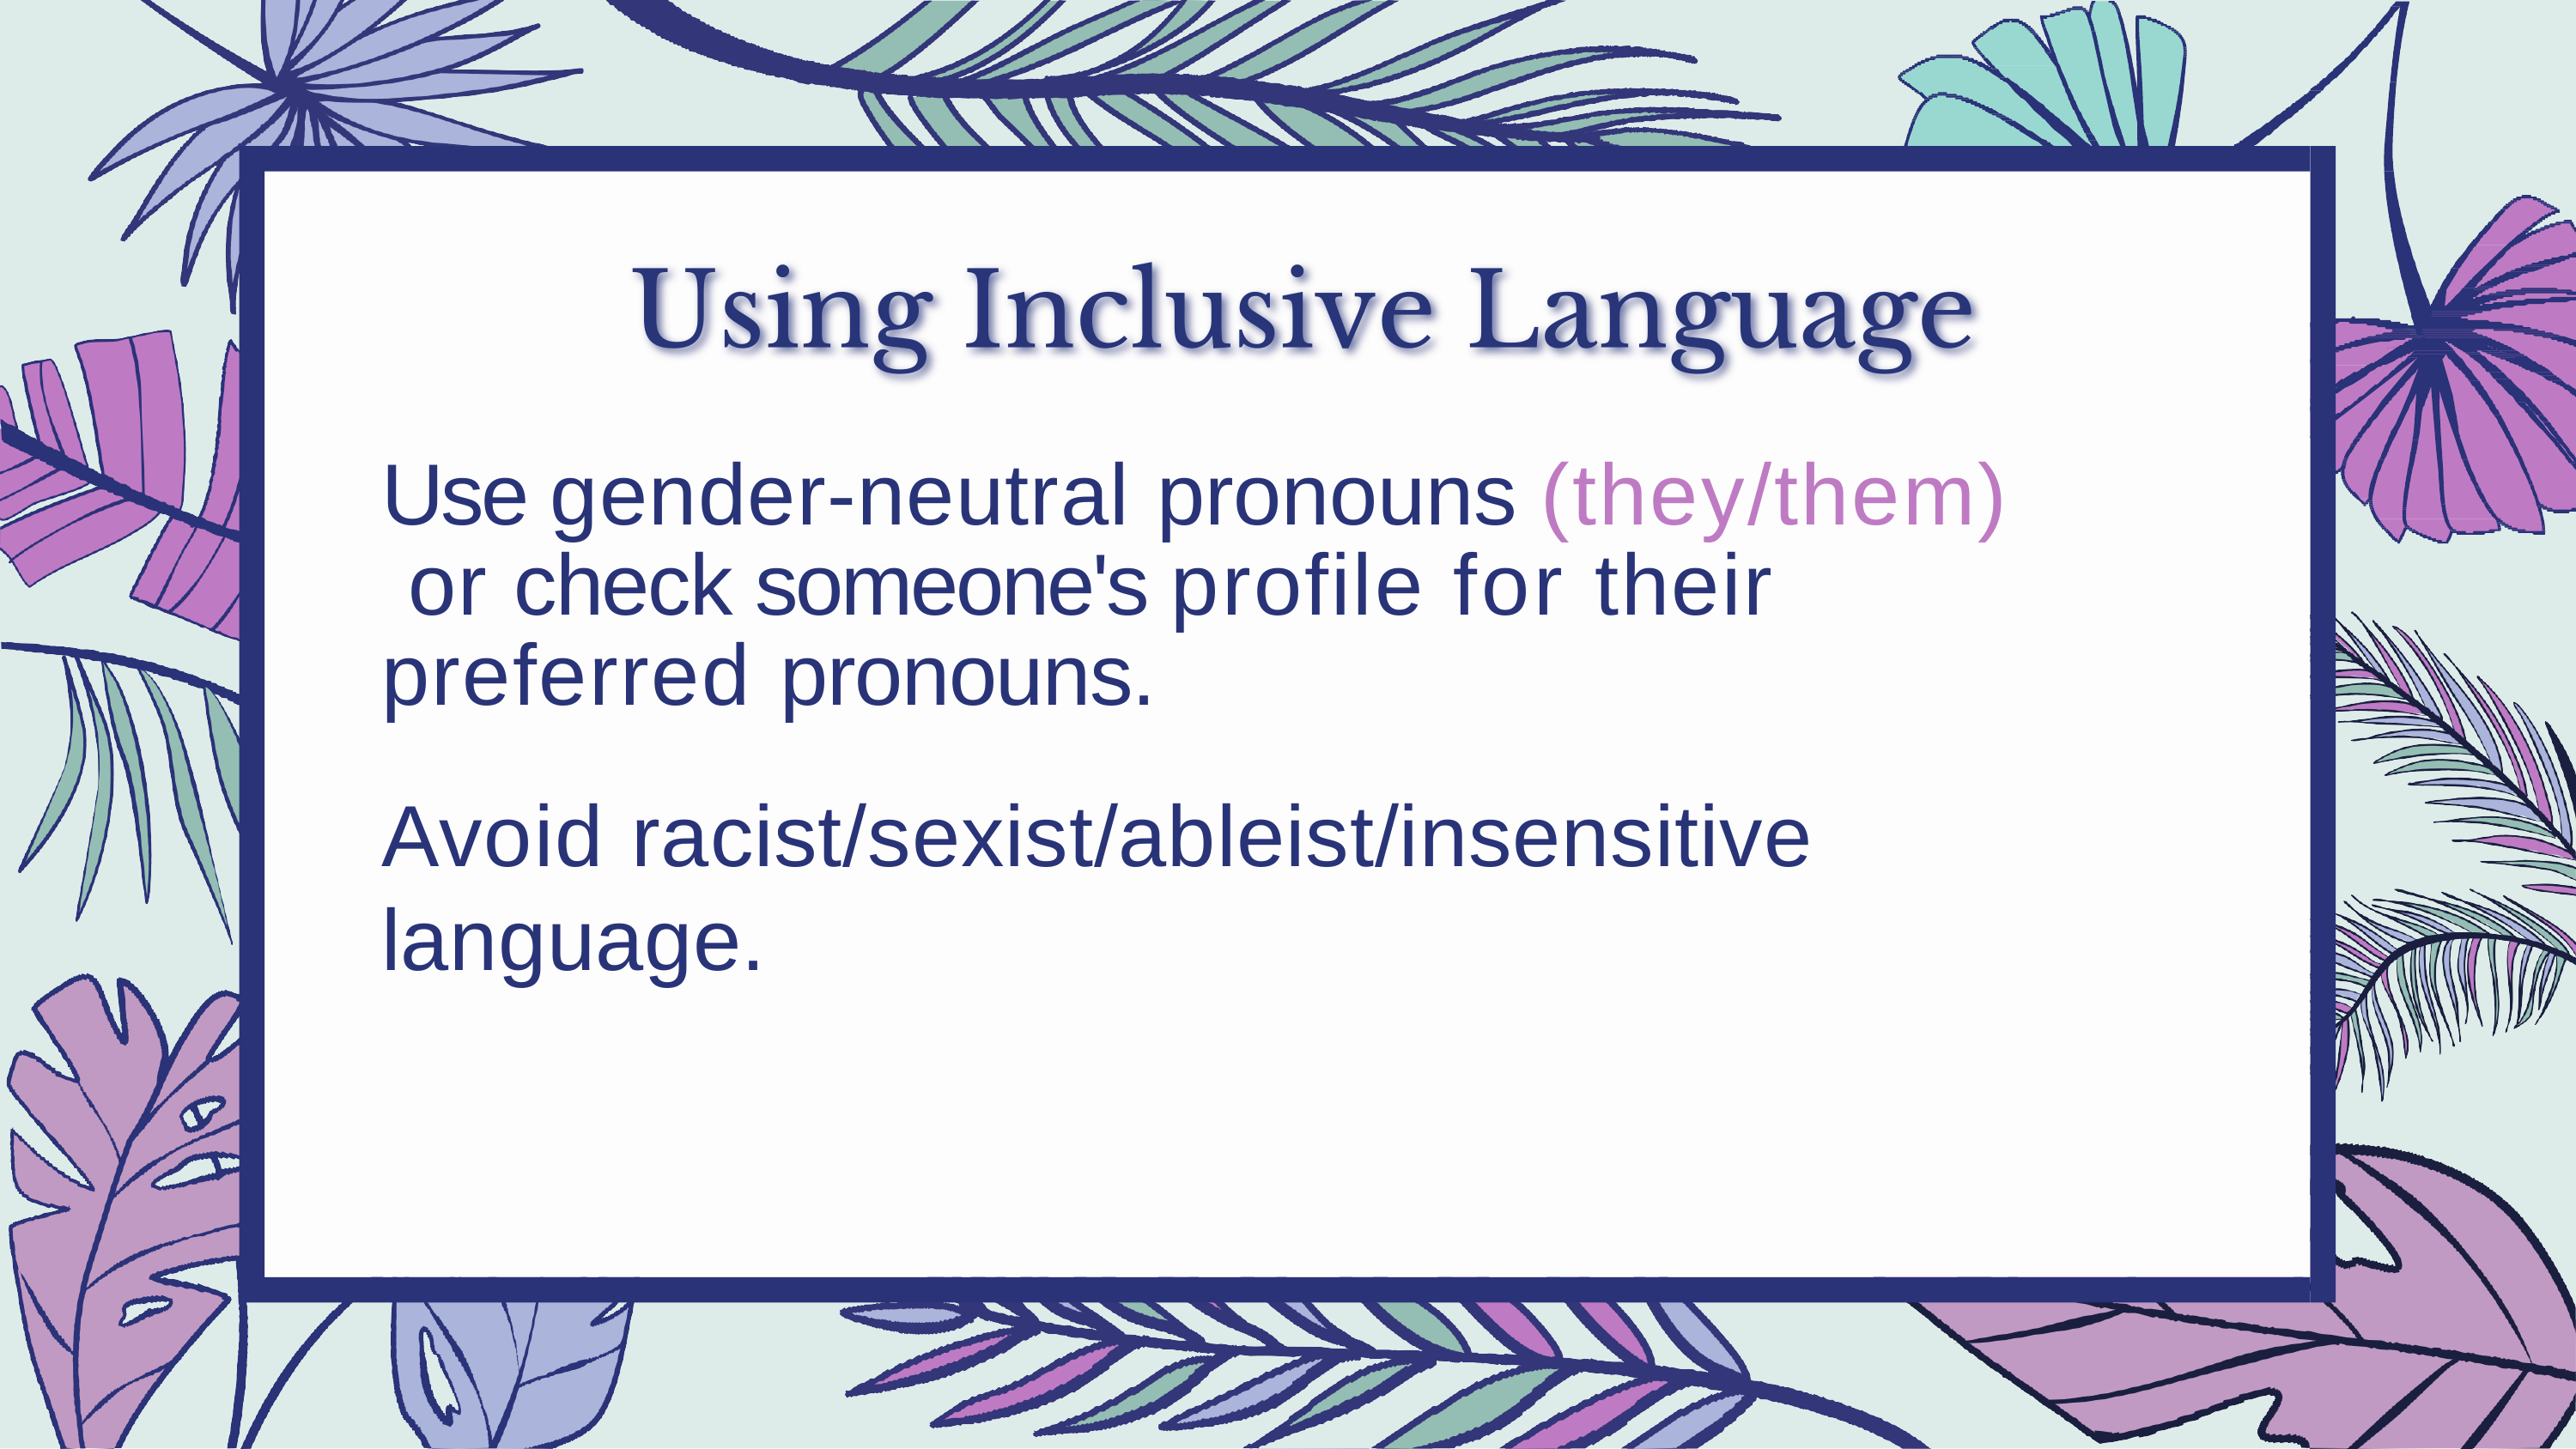

Use gender-neutral pronouns (they/them)  or check someone's profile for their  preferred pronouns.
Avoid racist/sexist/ableist/insensitive language.